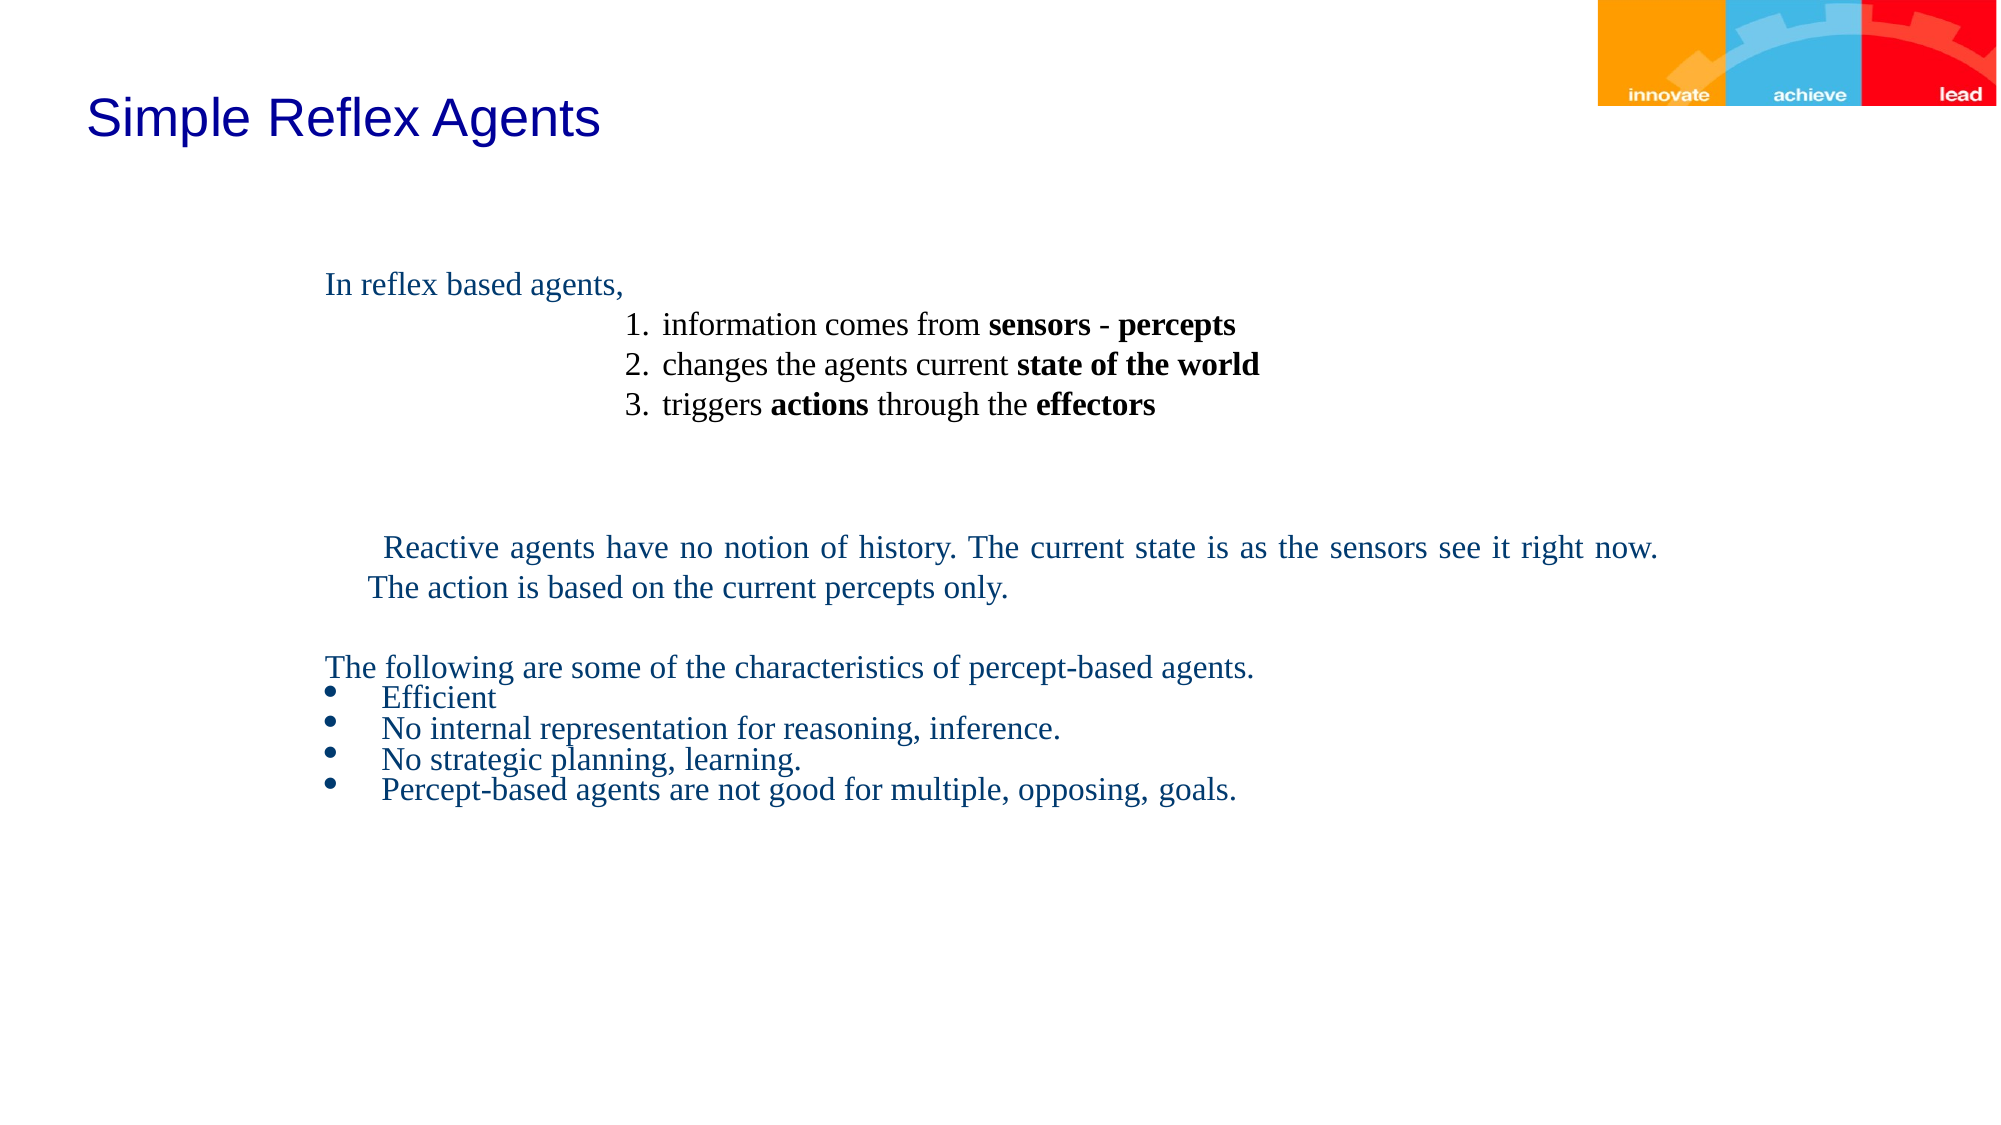

# Simple Reflex Agents
In reflex based agents,
information comes from sensors - percepts
changes the agents current state of the world
triggers actions through the effectors

    Reactive agents have no notion of history. The current state is as the sensors see it right now. The action is based on the current percepts only.

The following are some of the characteristics of percept-based agents.
Efficient
No internal representation for reasoning, inference.
No strategic planning, learning.
Percept-based agents are not good for multiple, opposing, goals.